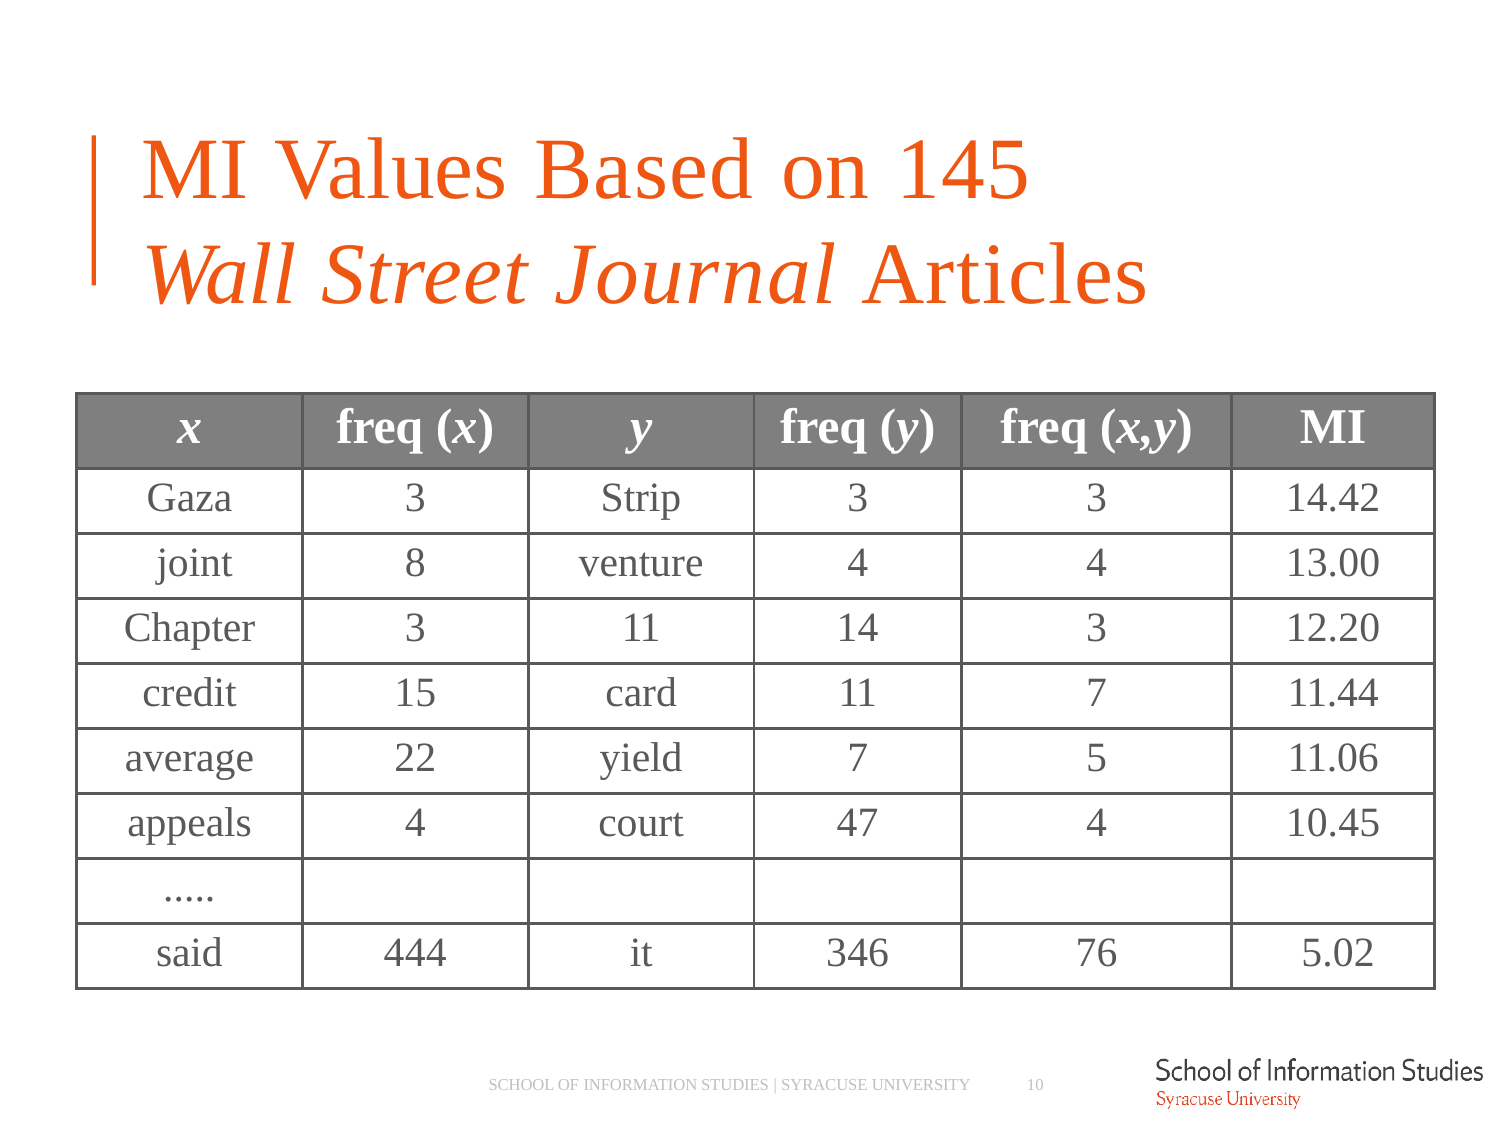

# MI Values Based on 145
Wall Street Journal Articles
| x | freq (x) | y | freq (y) | freq (x,y) | MI |
| --- | --- | --- | --- | --- | --- |
| Gaza | 3 | Strip | 3 | 3 | 14.42 |
| joint | 8 | venture | 4 | 4 | 13.00 |
| Chapter | 3 | 11 | 14 | 3 | 12.20 |
| credit | 15 | card | 11 | 7 | 11.44 |
| average | 22 | yield | 7 | 5 | 11.06 |
| appeals | 4 | court | 47 | 4 | 10.45 |
| ..... |  |  |  |  |  |
| said | 444 | it | 346 | 76 | 5.02 |
SCHOOL OF INFORMATION STUDIES | SYRACUSE UNIVERSITY
10